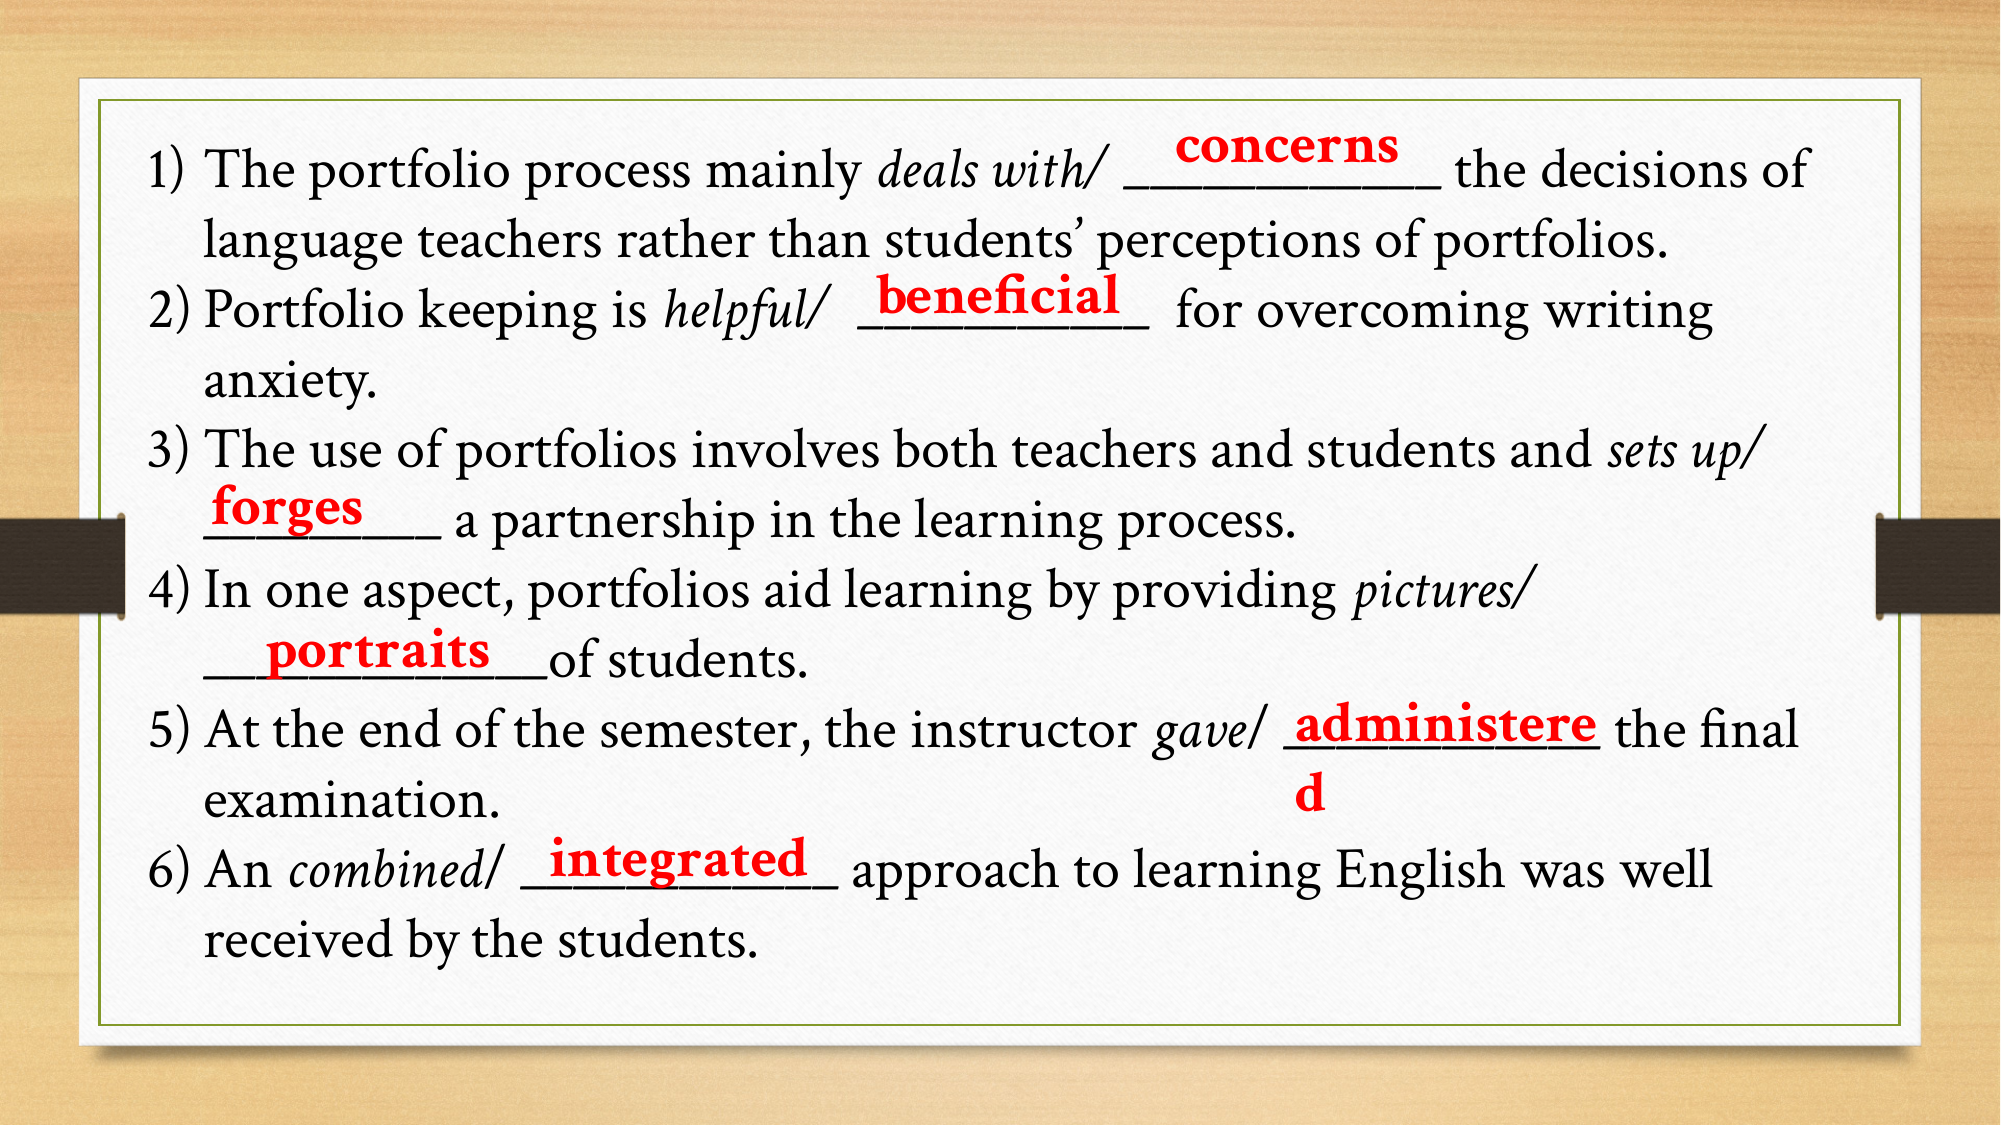

concerns
The portfolio process mainly deals with/ ____________ the decisions of language teachers rather than students’ perceptions of portfolios.
Portfolio keeping is helpful/  ___________  for overcoming writing anxiety.
The use of portfolios involves both teachers and students and sets up/ _________ a partnership in the learning process.
In one aspect, portfolios aid learning by providing pictures/ _____________of students.
At the end of the semester, the instructor gave/ ____________ the final examination.
An combined/ ____________ approach to learning English was well received by the students.
beneficial
forges
portraits
administered
integrated